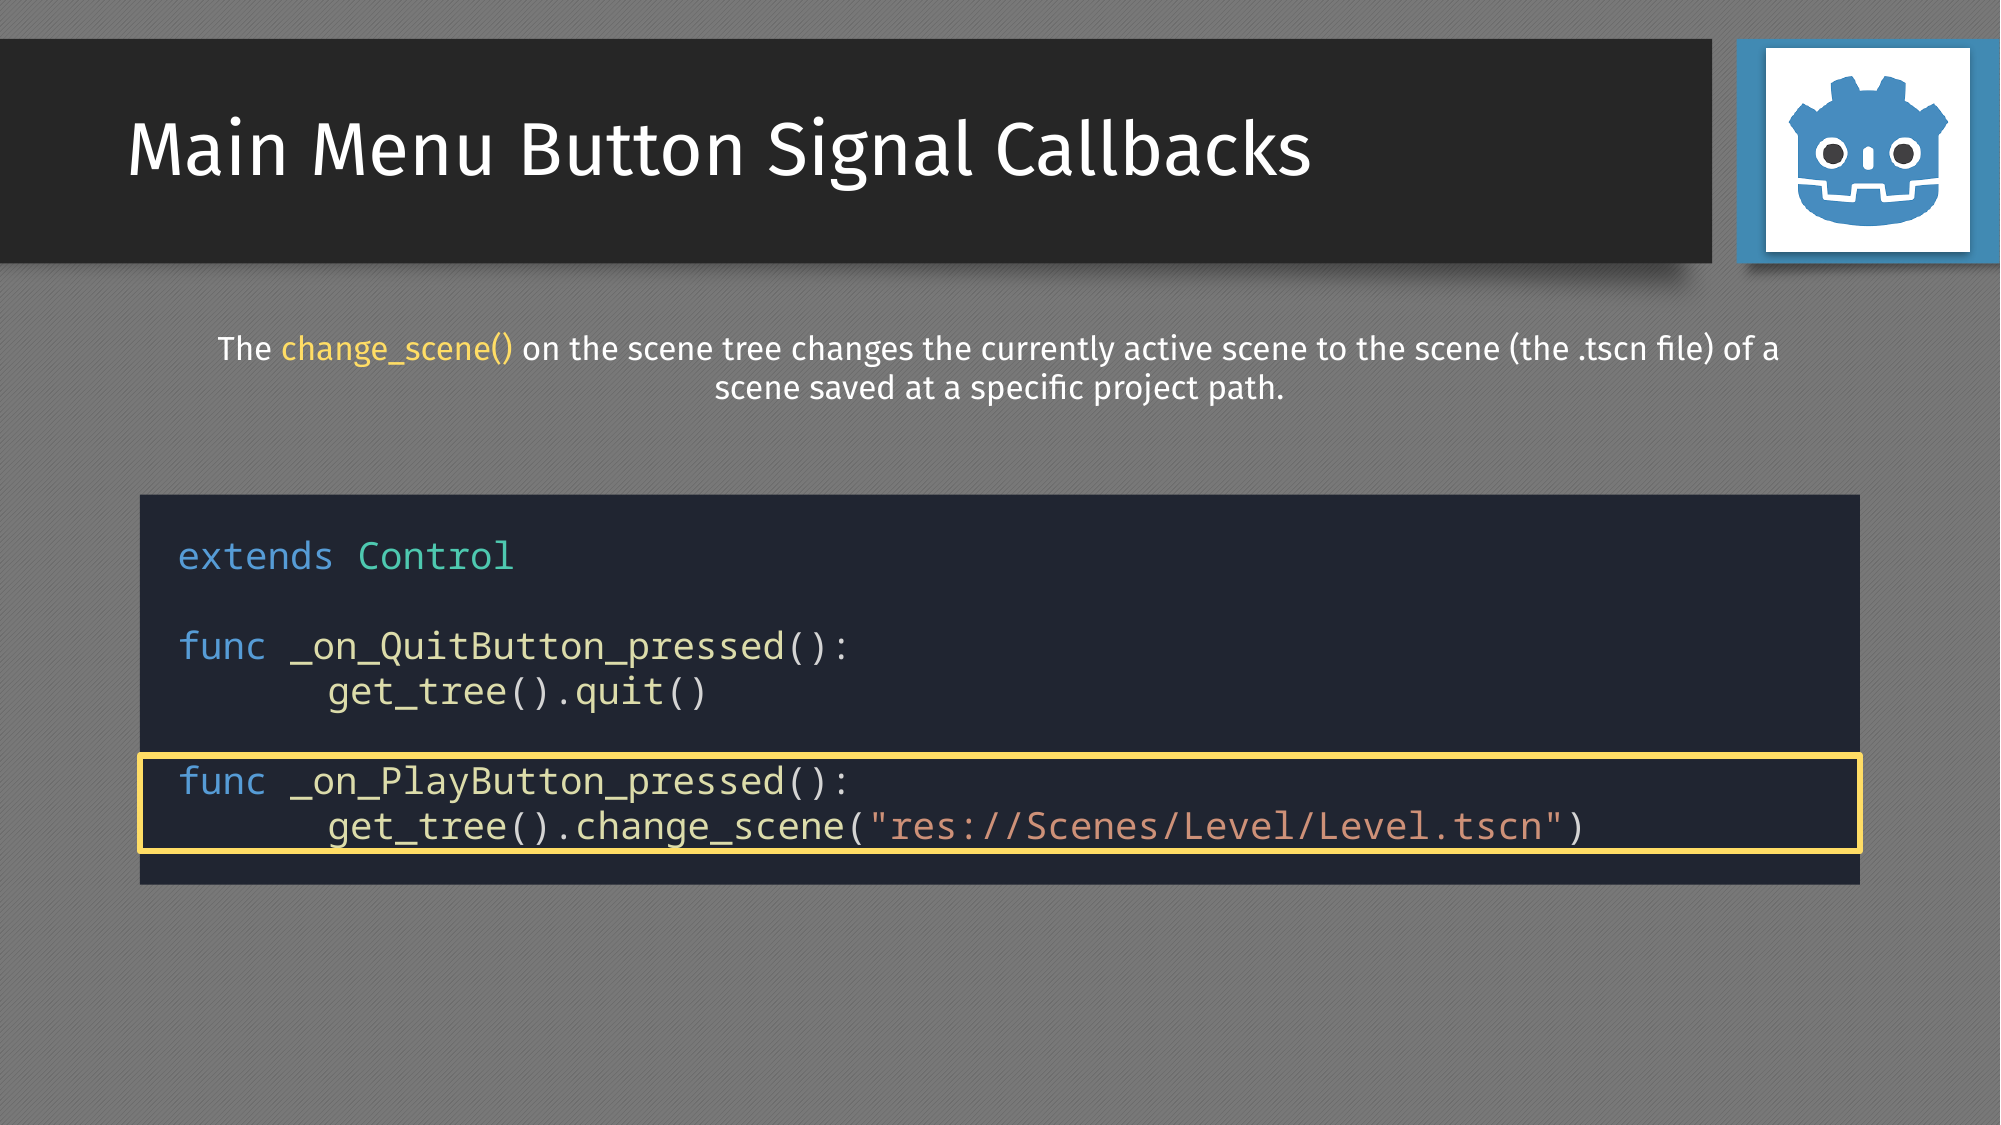

# Main Menu Button Signal Callbacks
The change_scene() on the scene tree changes the currently active scene to the scene (the .tscn file) of a scene saved at a specific project path.
extends Control
func _on_QuitButton_pressed():
	get_tree().quit()
func _on_PlayButton_pressed():
	get_tree().change_scene("res://Scenes/Level/Level.tscn")